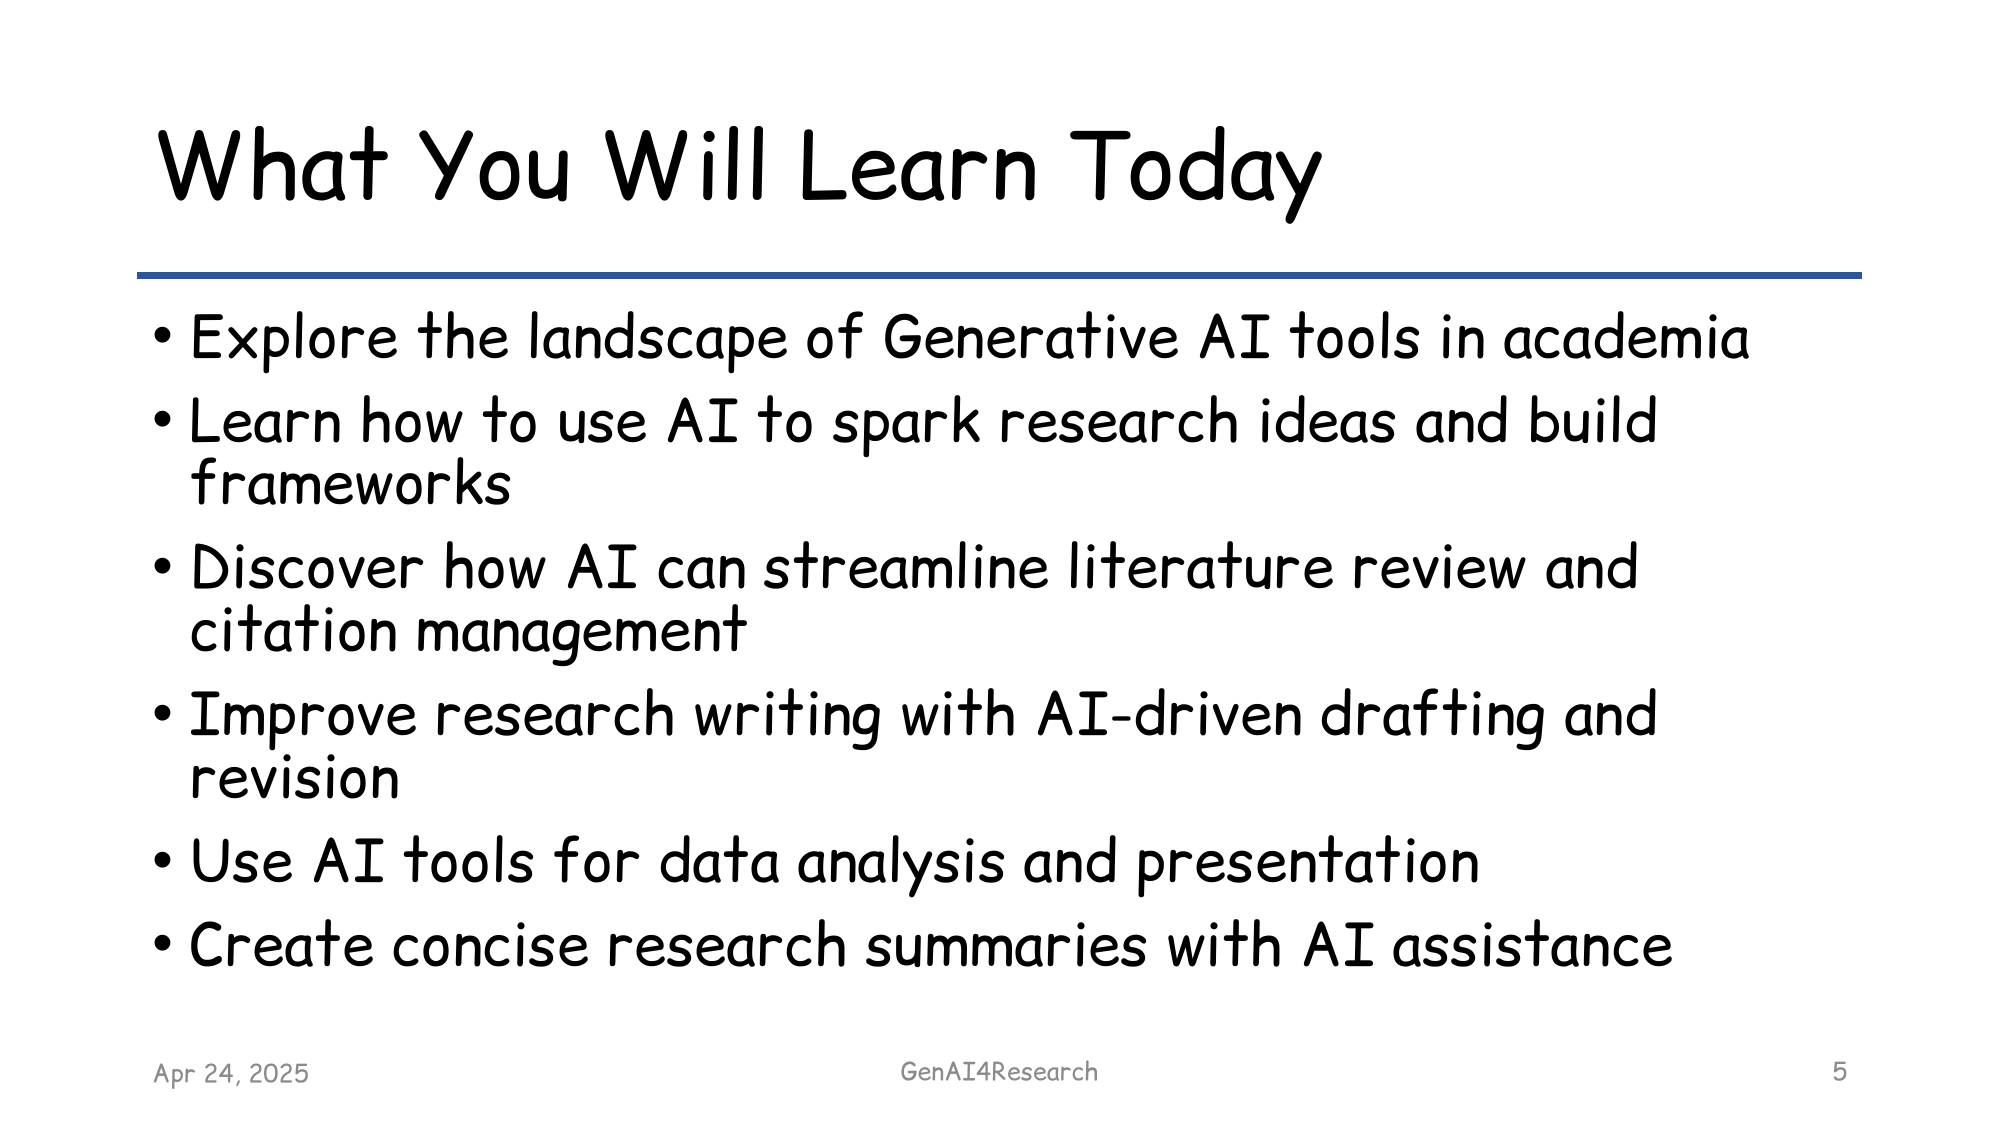

# What You Will Learn Today
Explore the landscape of Generative AI tools in academia
Learn how to use AI to spark research ideas and build frameworks
Discover how AI can streamline literature review and citation management
Improve research writing with AI-driven drafting and revision
Use AI tools for data analysis and presentation
Create concise research summaries with AI assistance
Apr 24, 2025
GenAI4Research
5